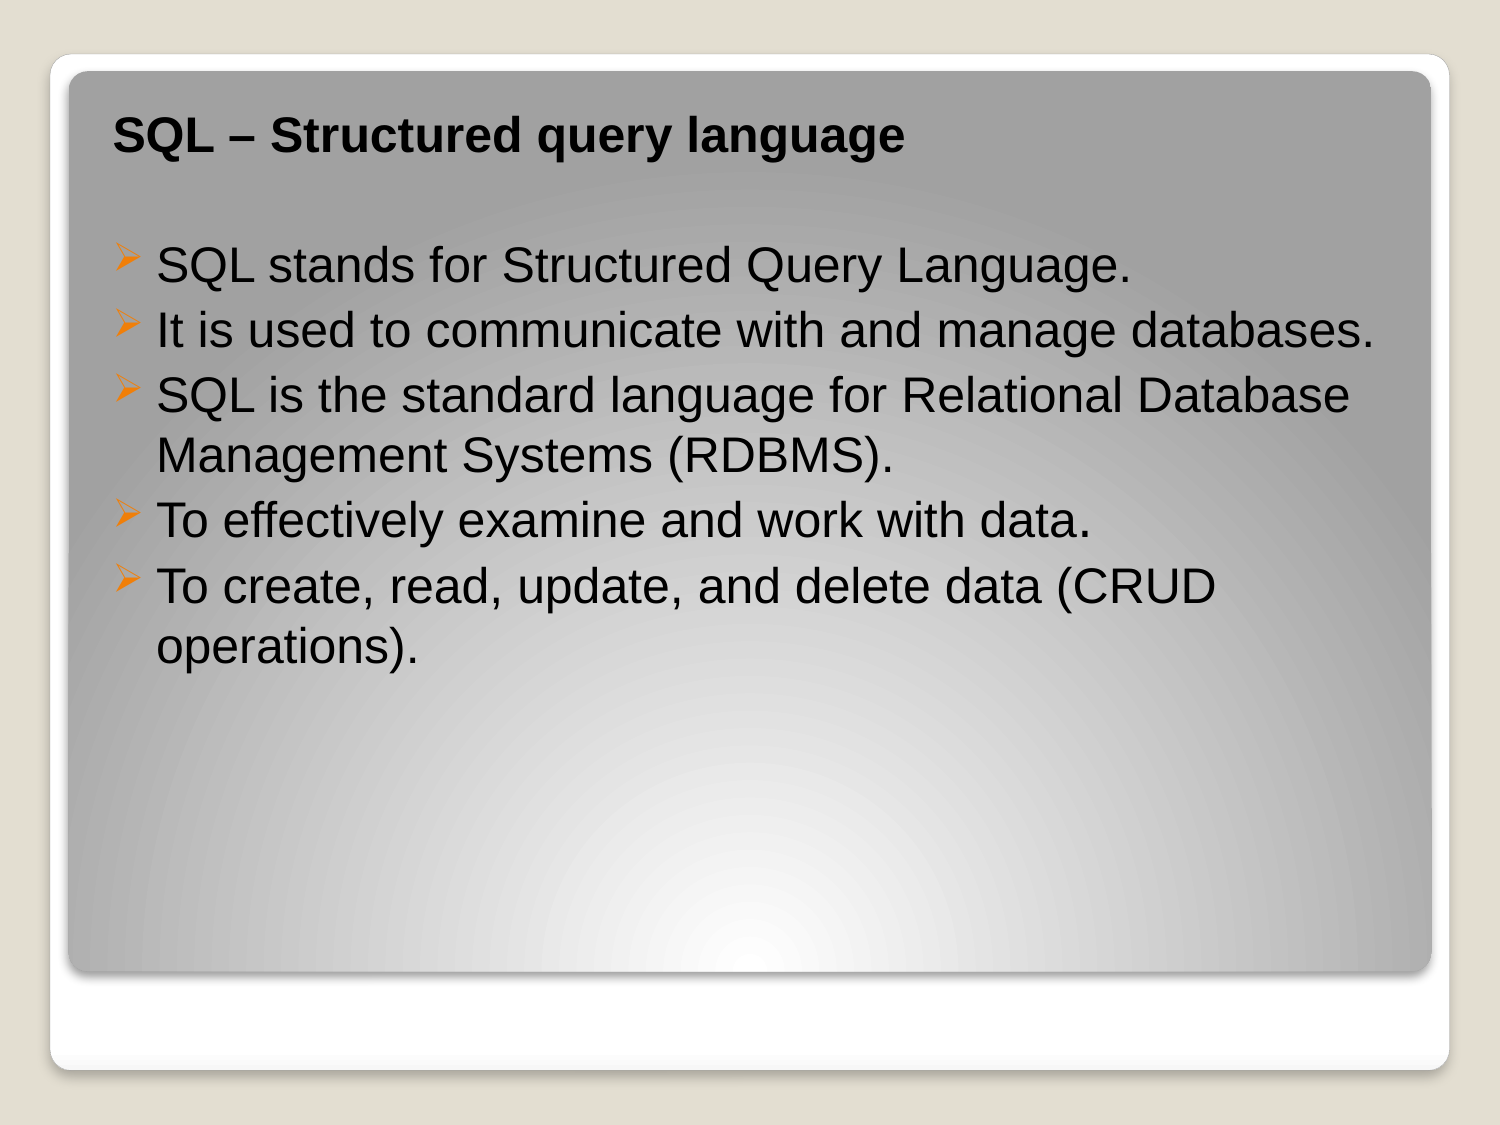

SQL – Structured query language

SQL stands for Structured Query Language.
It is used to communicate with and manage databases.
SQL is the standard language for Relational Database Management Systems (RDBMS).
To effectively examine and work with data.
To create, read, update, and delete data (CRUD operations).

#